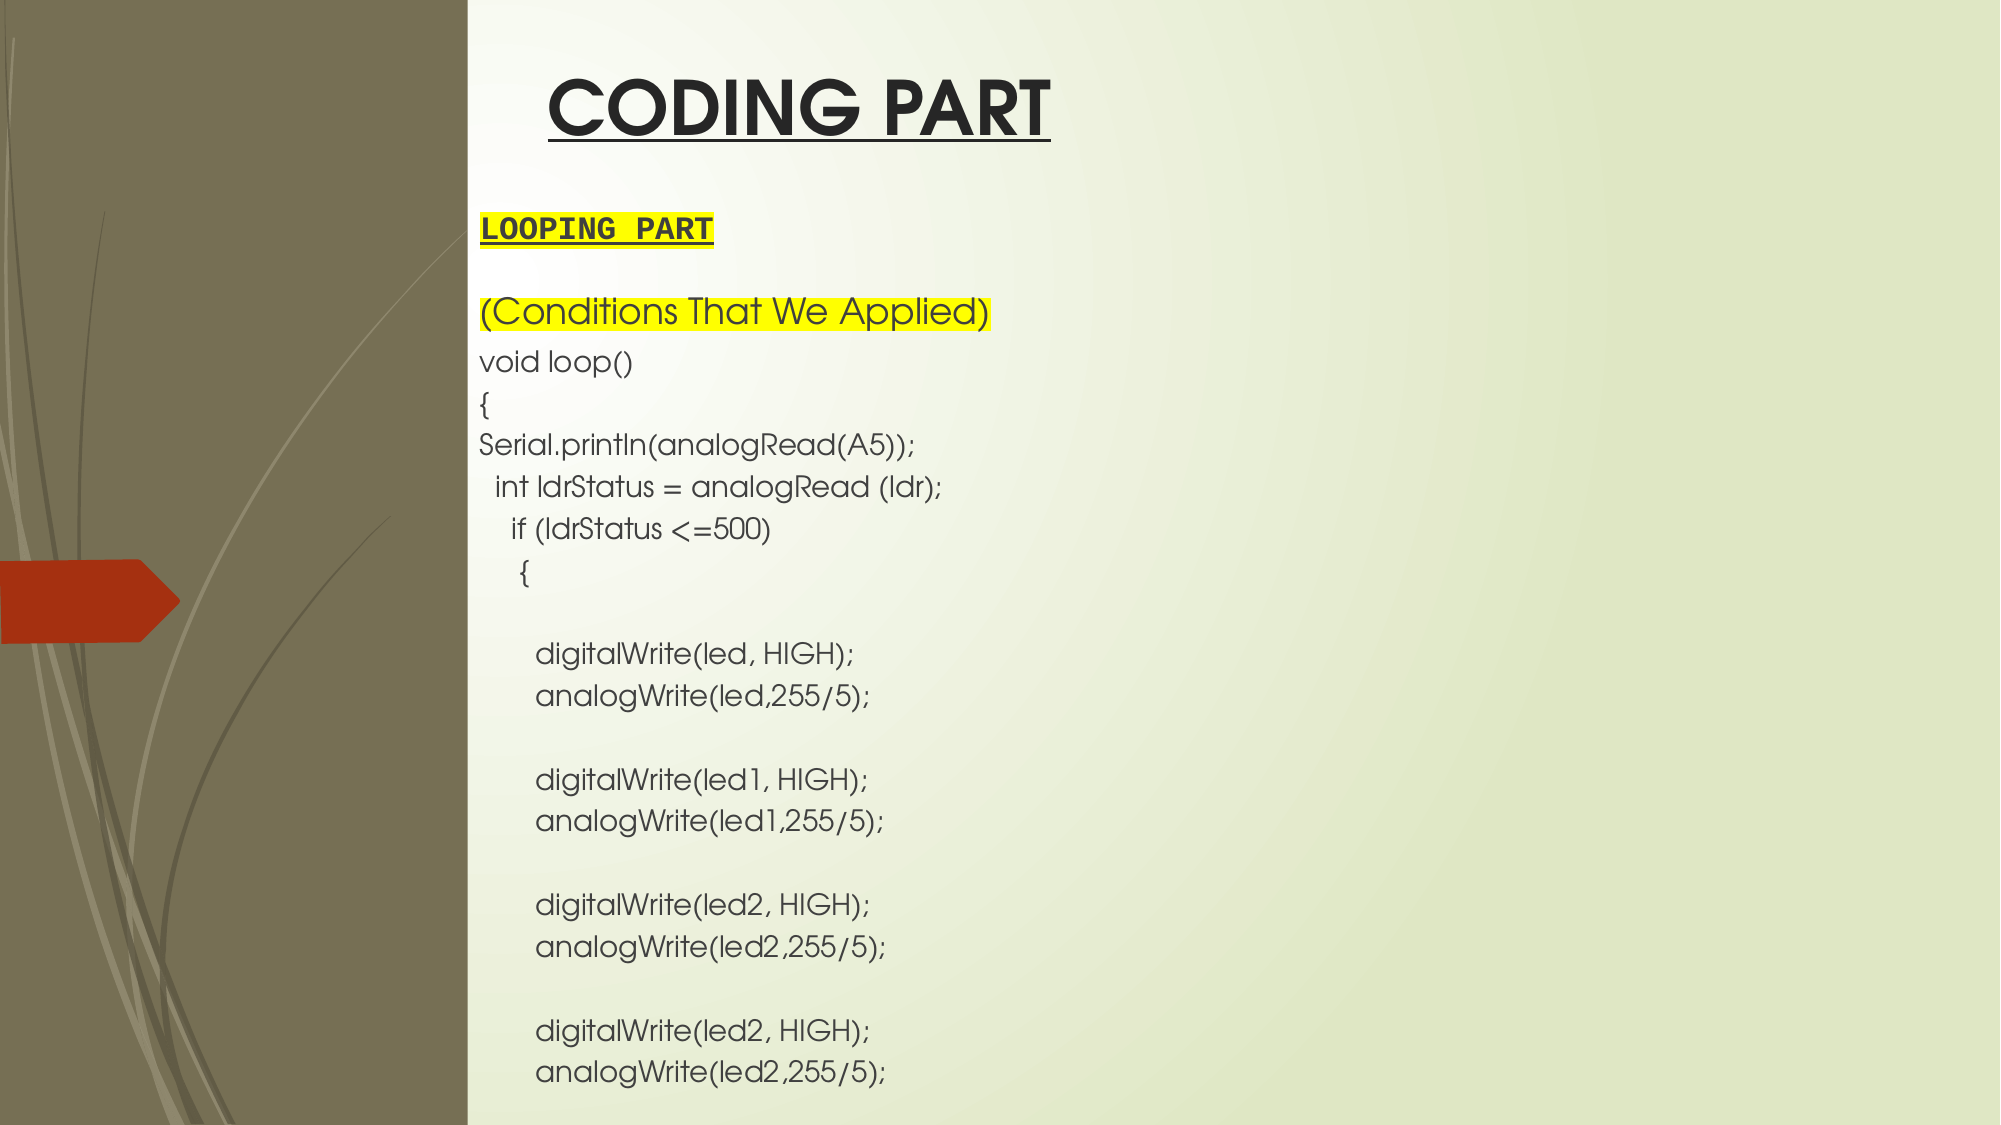

# CODING PART
LOOPING PART

(Conditions That We Applied)
void loop() ​
{​
Serial.println(analogRead(A5));​
  int ldrStatus = analogRead (ldr);​
    if (ldrStatus <=500)​
     {​
       ​
       digitalWrite(led, HIGH);​
       analogWrite(led,255/5);​
       ​
       digitalWrite(led1, HIGH);​
       analogWrite(led1,255/5);​
       ​
       digitalWrite(led2, HIGH);​
       analogWrite(led2,255/5); ​
       ​
       digitalWrite(led2, HIGH);​
       analogWrite(led2,255/5); ​
​